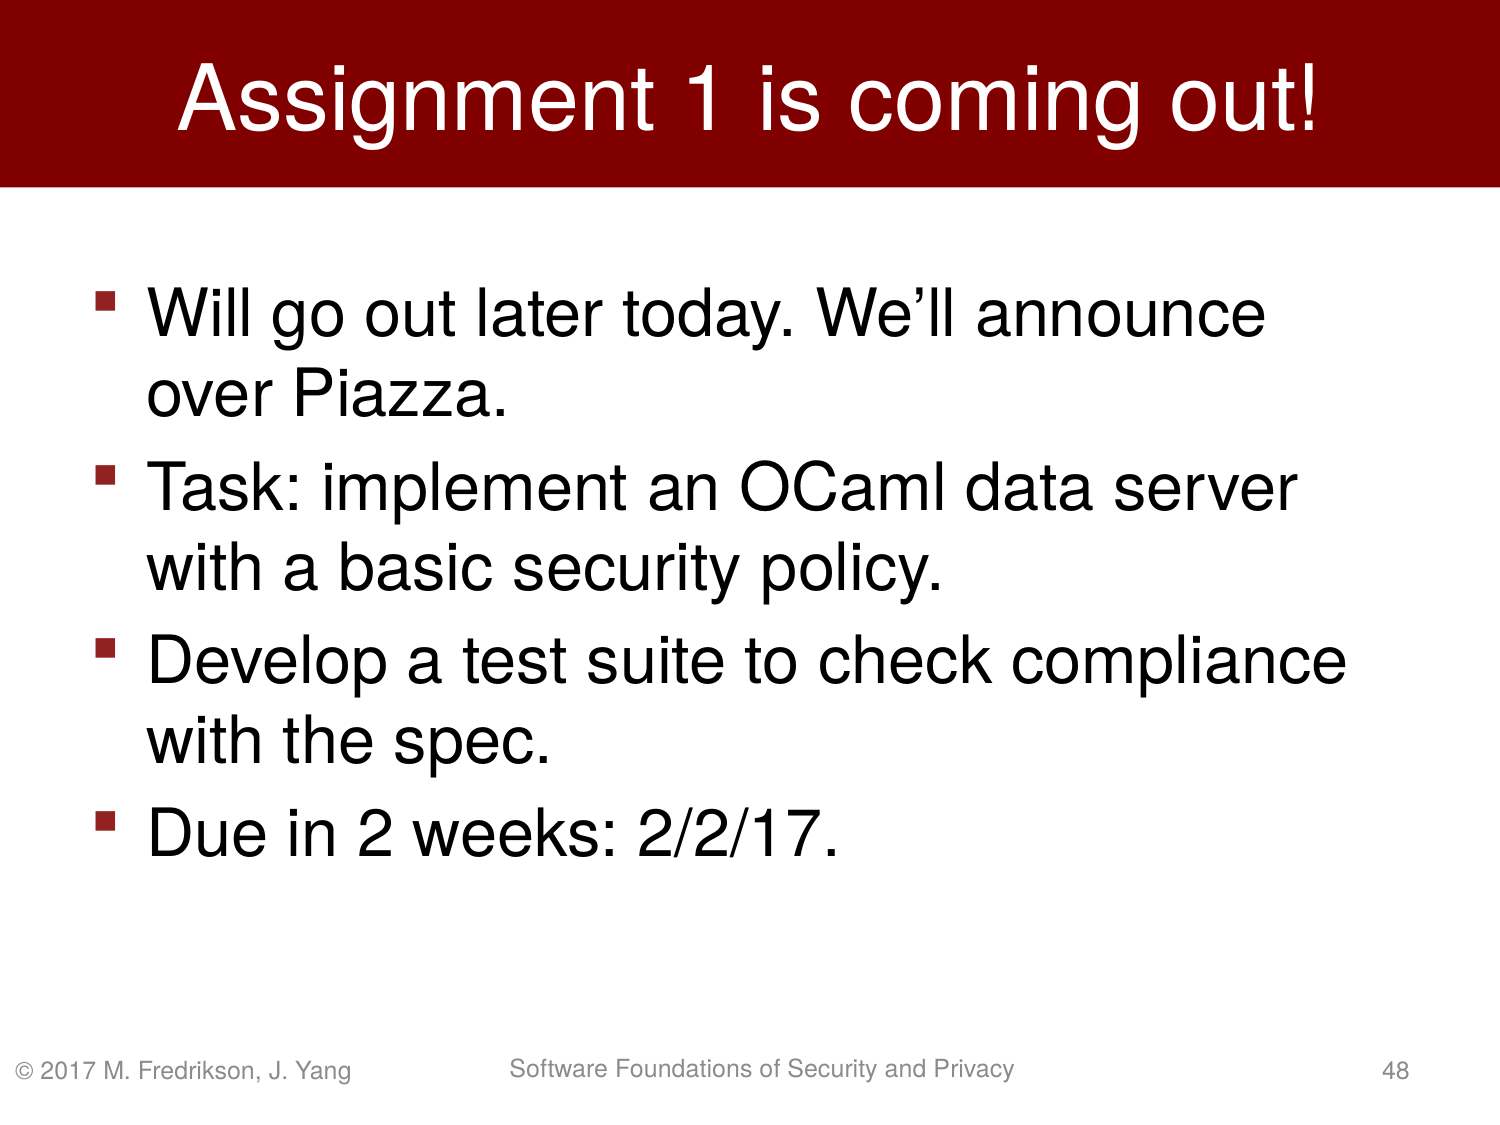

# Assignment 1 is coming out!
Will go out later today. We’ll announce over Piazza.
Task: implement an OCaml data server with a basic security policy.
Develop a test suite to check compliance with the spec.
Due in 2 weeks: 2/2/17.
© 2017 M. Fredrikson, J. Yang
48